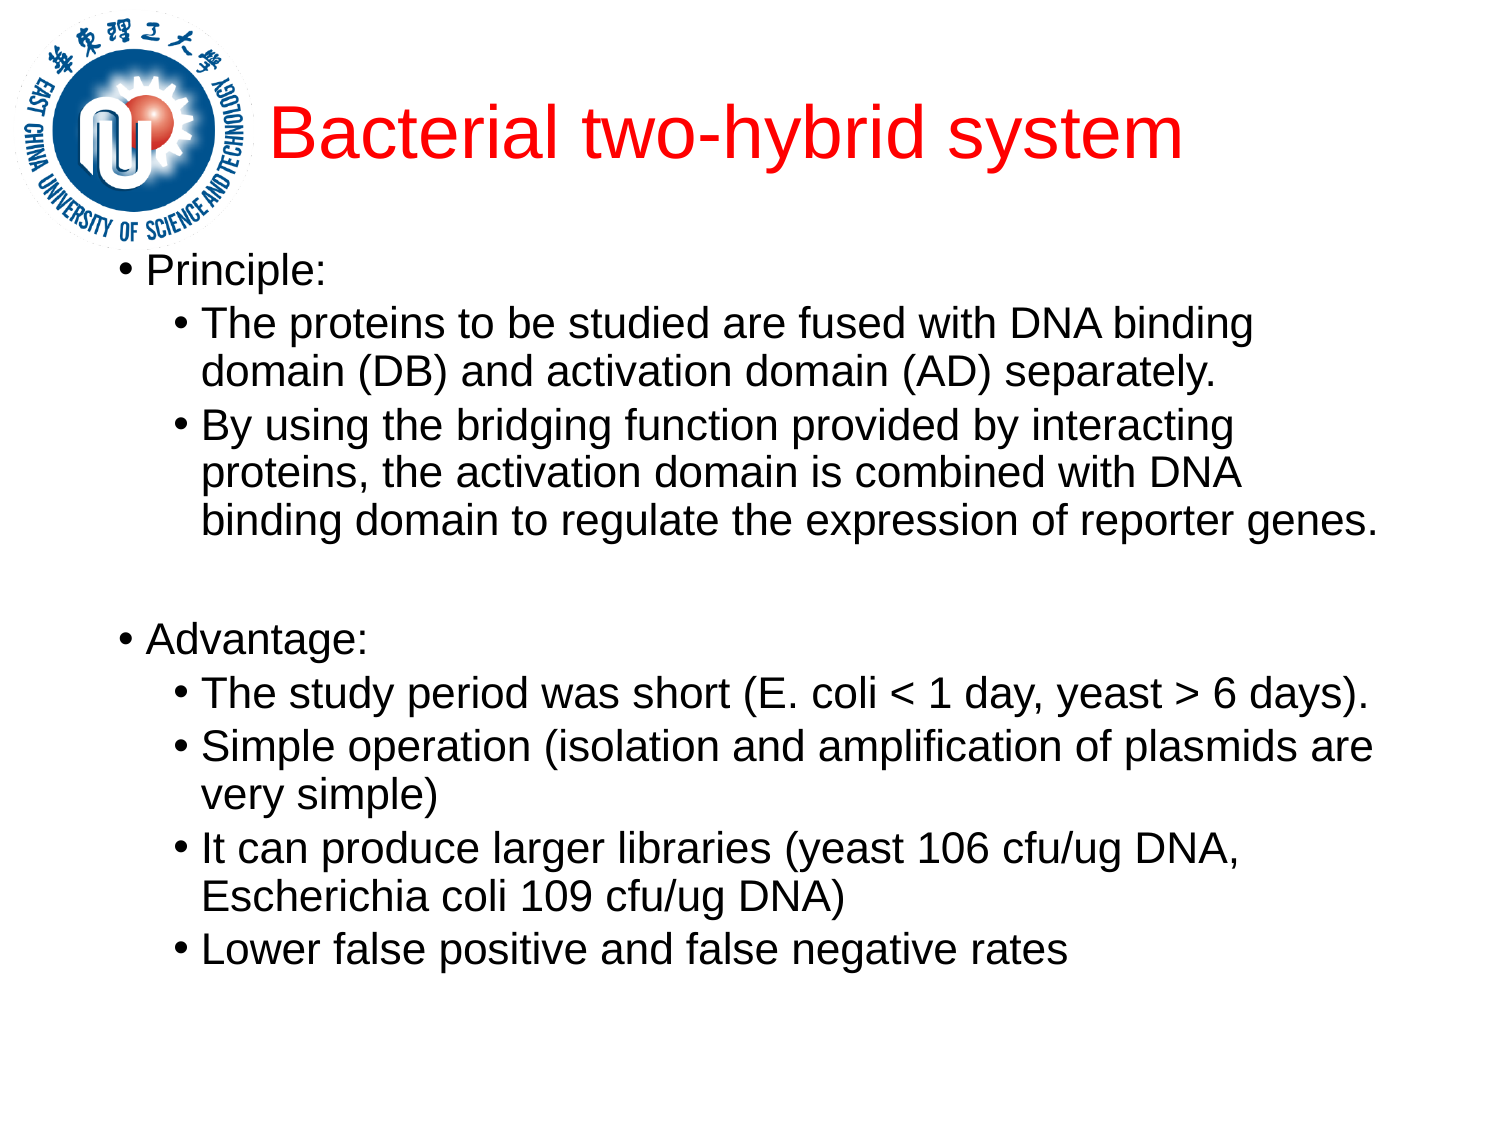

# Bacterial two-hybrid system
Principle:
The proteins to be studied are fused with DNA binding domain (DB) and activation domain (AD) separately.
By using the bridging function provided by interacting proteins, the activation domain is combined with DNA binding domain to regulate the expression of reporter genes.

Advantage:
The study period was short (E. coli < 1 day, yeast > 6 days).
Simple operation (isolation and amplification of plasmids are very simple)
It can produce larger libraries (yeast 106 cfu/ug DNA, Escherichia coli 109 cfu/ug DNA)
Lower false positive and false negative rates